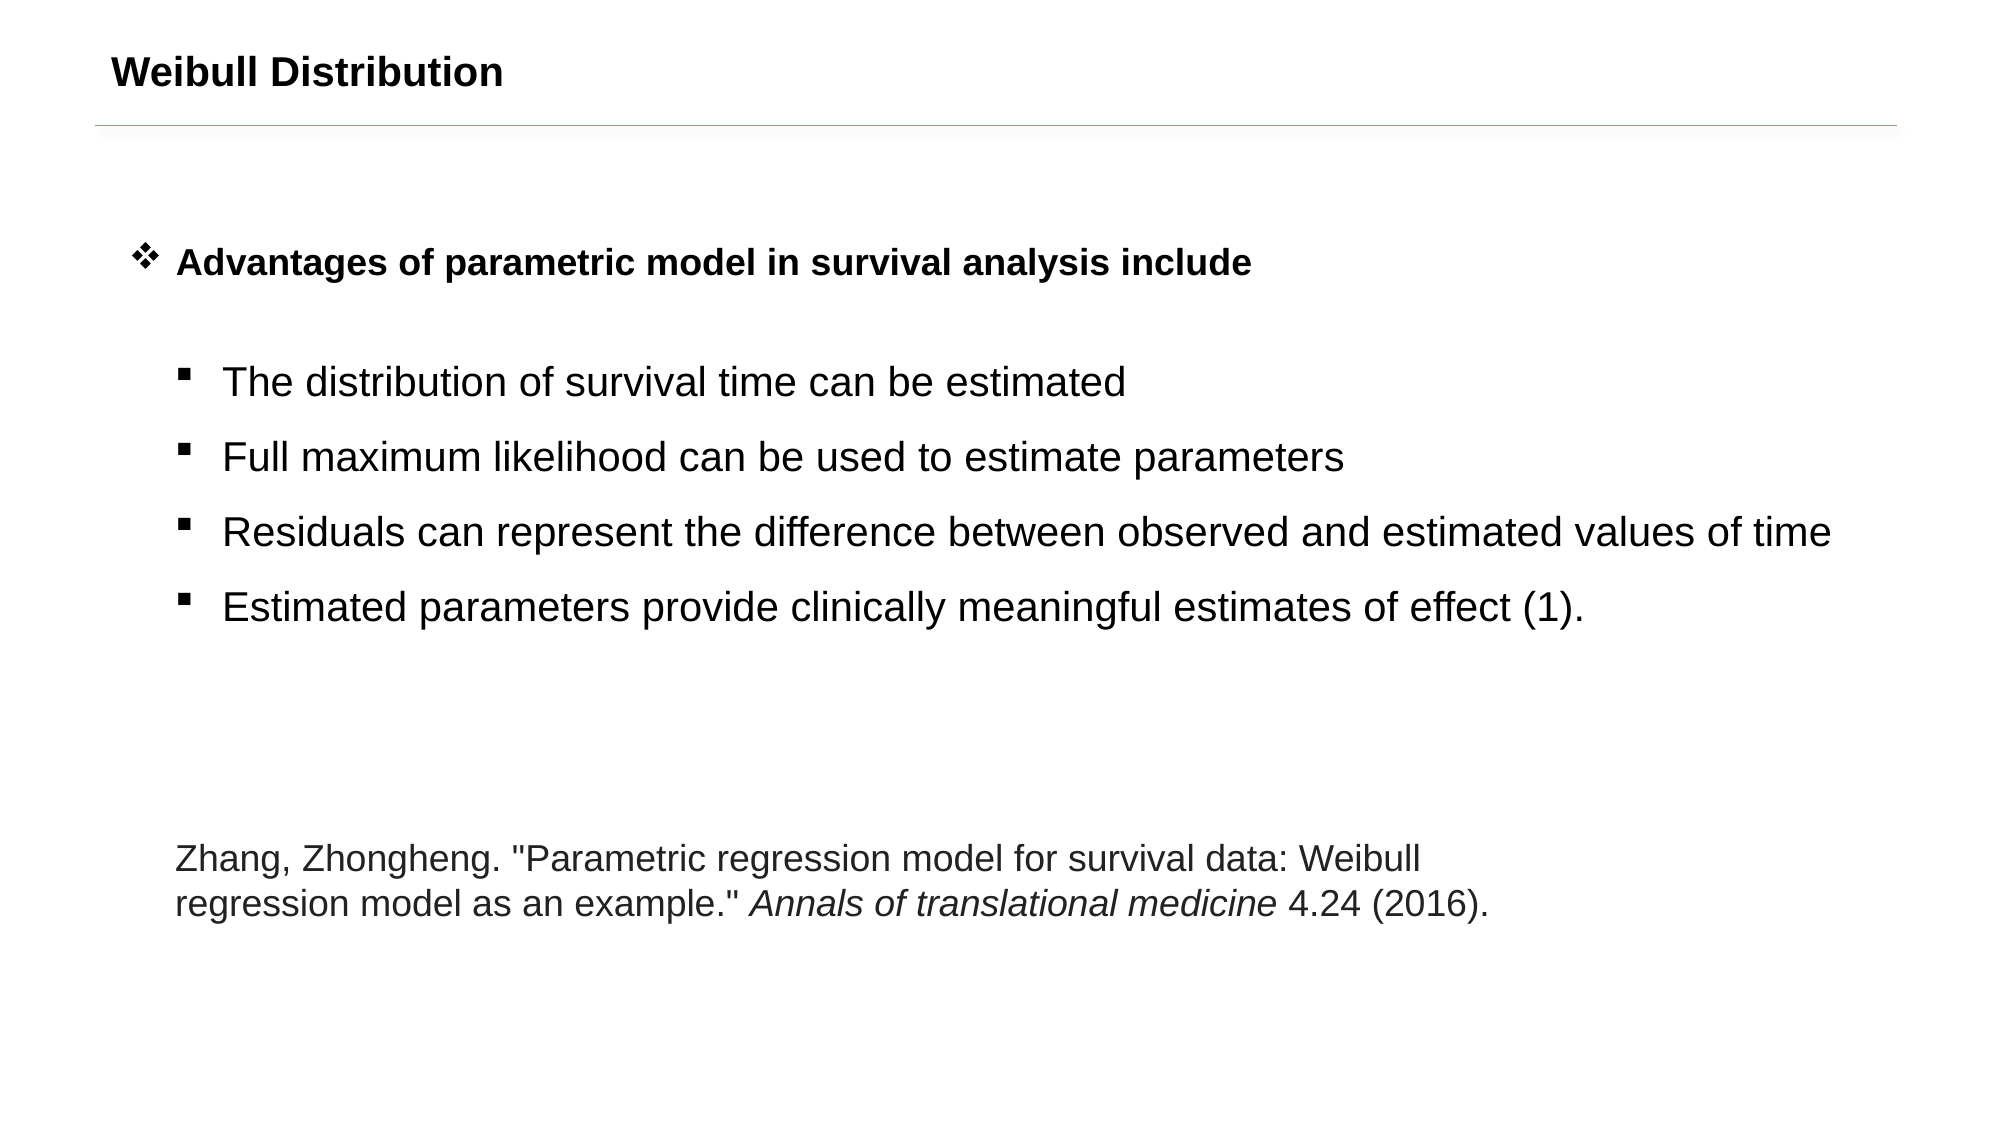

Weibull Distribution
Advantages of parametric model in survival analysis include
The distribution of survival time can be estimated
Full maximum likelihood can be used to estimate parameters
Residuals can represent the difference between observed and estimated values of time
Estimated parameters provide clinically meaningful estimates of effect (1).
Zhang, Zhongheng. "Parametric regression model for survival data: Weibull regression model as an example." Annals of translational medicine 4.24 (2016).